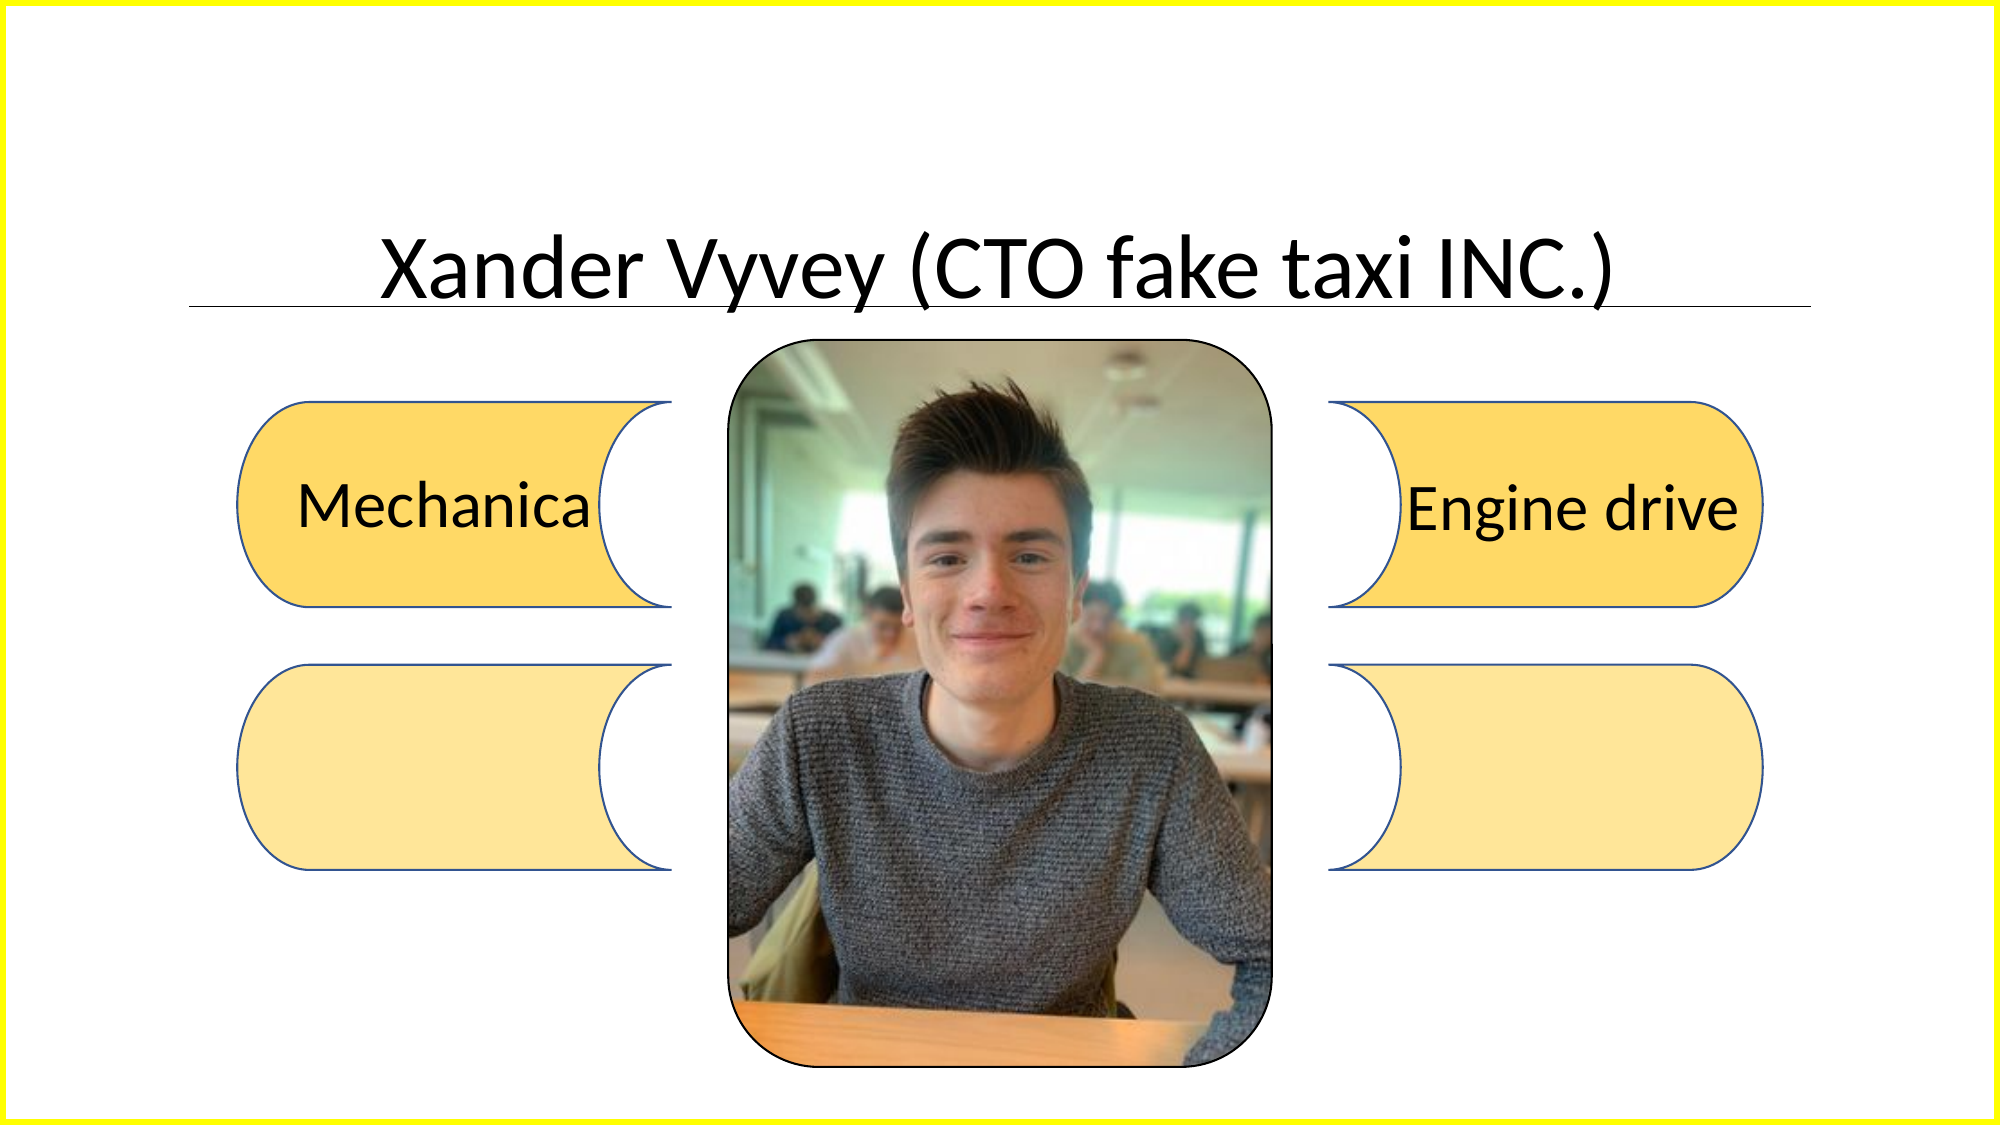

Xander Vyvey (CTO fake taxi INC.)

Mechanica
Engine drive